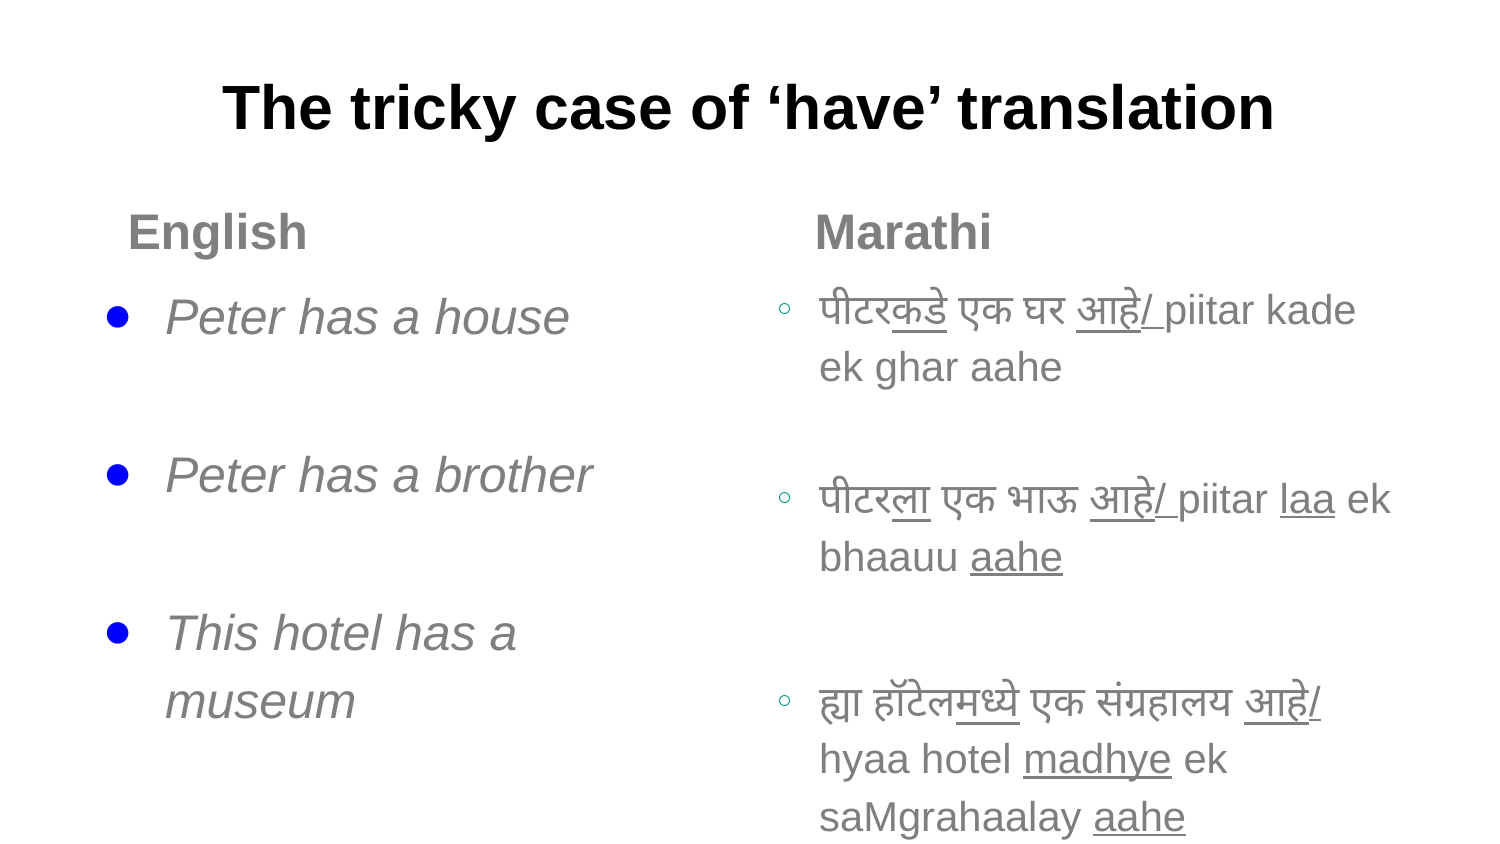

# The tricky case of ‘have’ translation
English
Marathi
Peter has a house

Peter has a brother

This hotel has a museum

पीटरकडे एक घर आहे/ piitar kade ek ghar aahe

पीटरला एक भाऊ आहे/ piitar laa ek bhaauu aahe

ह्या हॉटेलमध्ये एक संग्रहालय आहे/ hyaa hotel madhye ek saMgrahaalay aahe